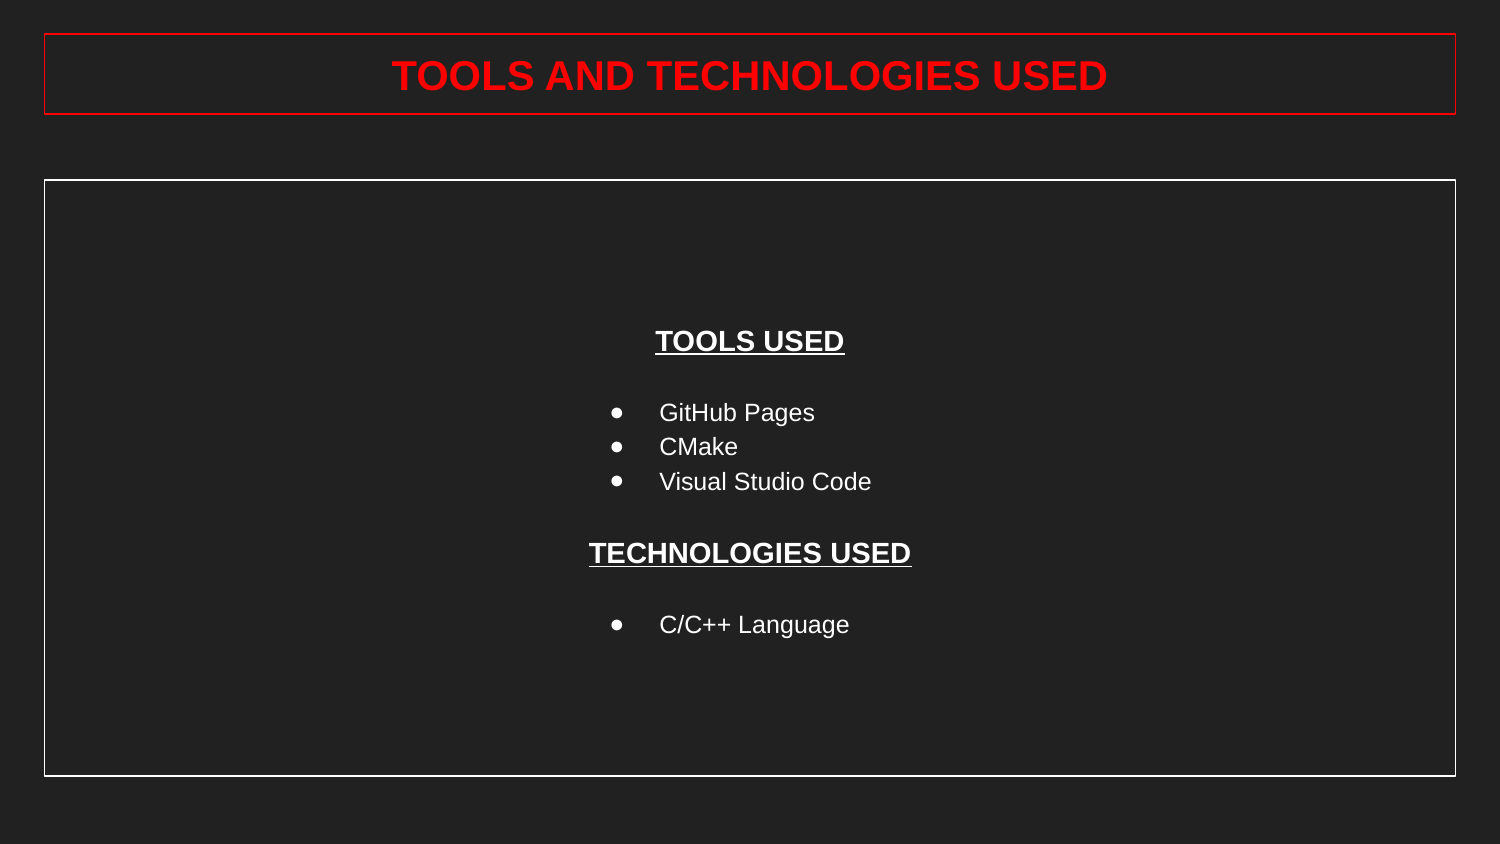

TOOLS AND TECHNOLOGIES USED
TOOLS USED

GitHub Pages
CMake
Visual Studio Code

TECHNOLOGIES USED

C/C++ Language